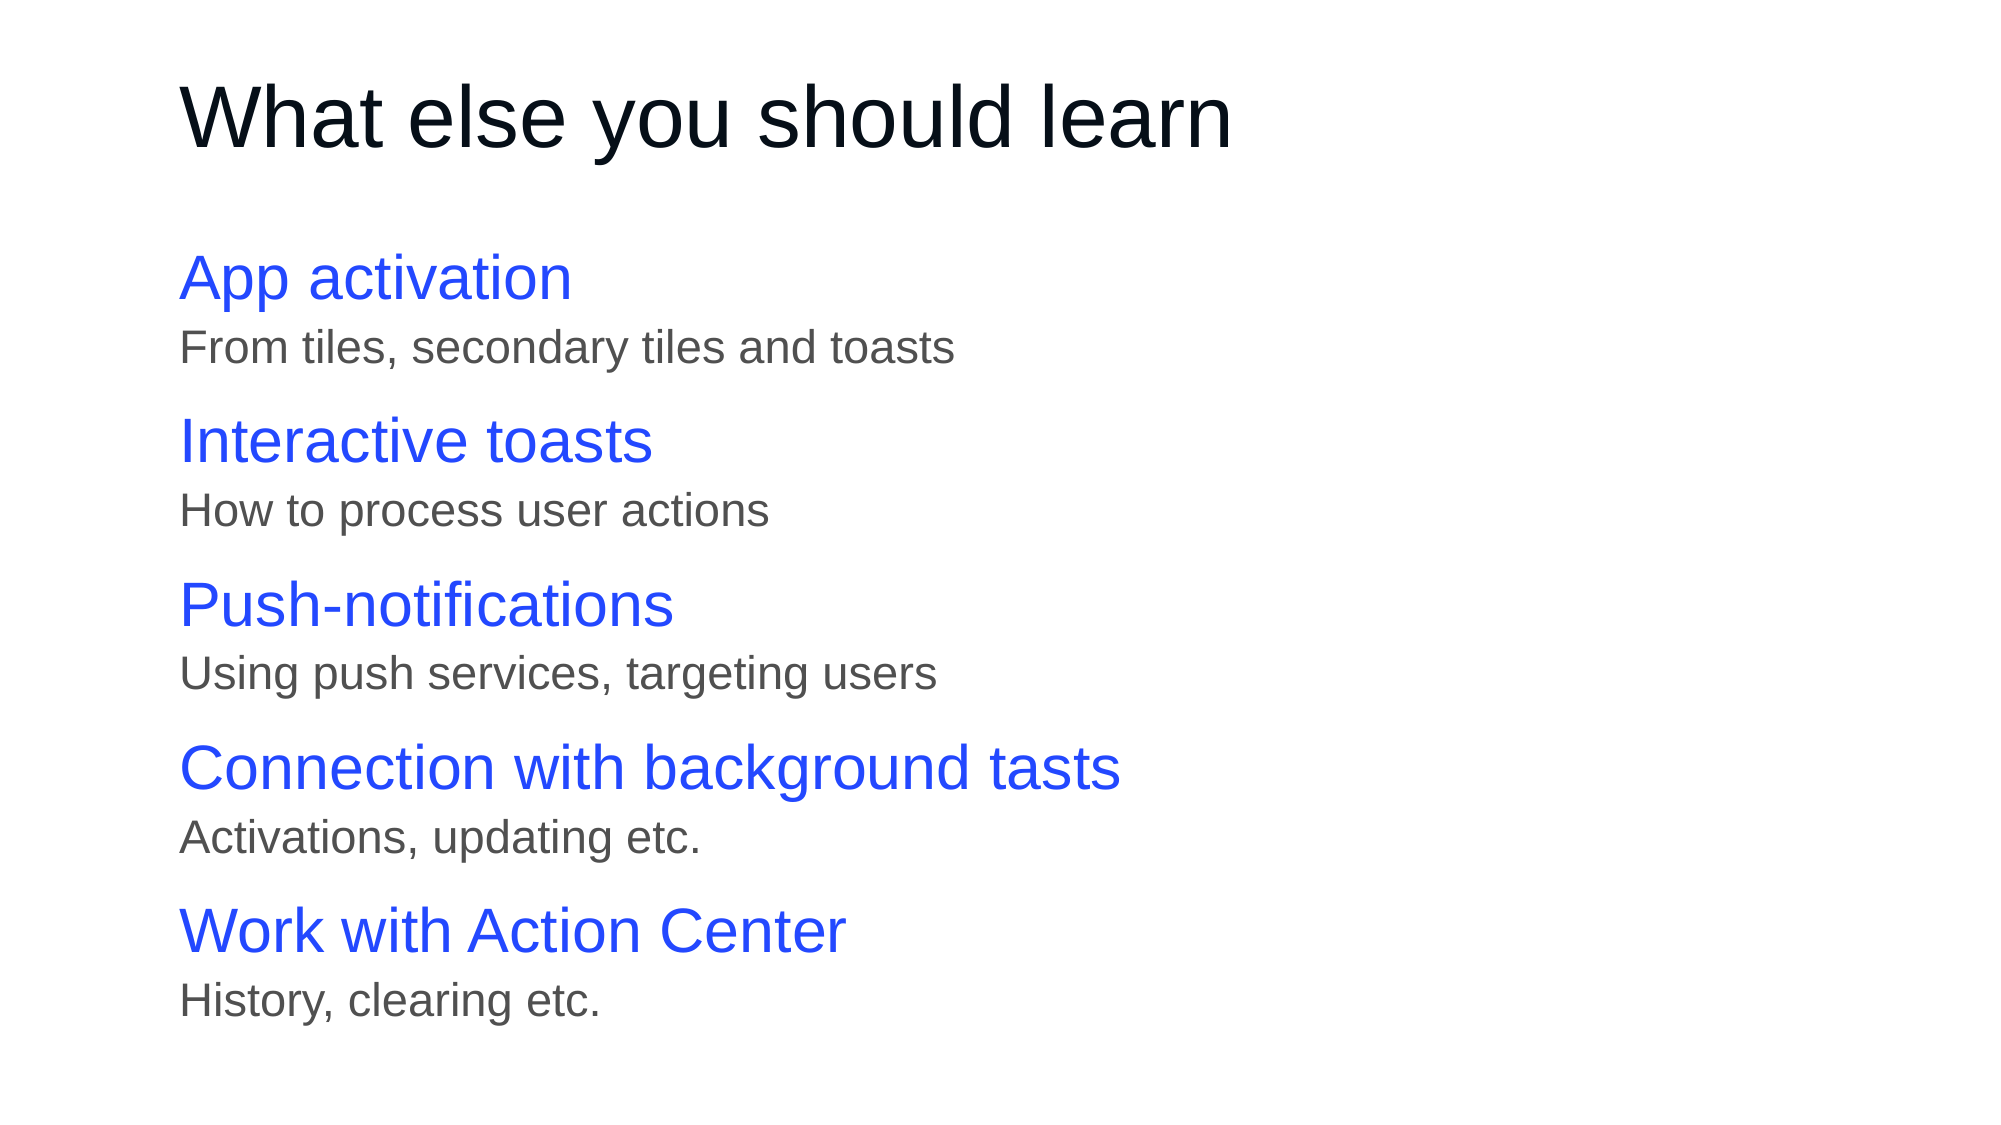

# What else you should learn
App activation
From tiles, secondary tiles and toasts
Interactive toasts
How to process user actions
Push-notifications
Using push services, targeting users
Connection with background tasts
Activations, updating etc.
Work with Action Center
History, clearing etc.